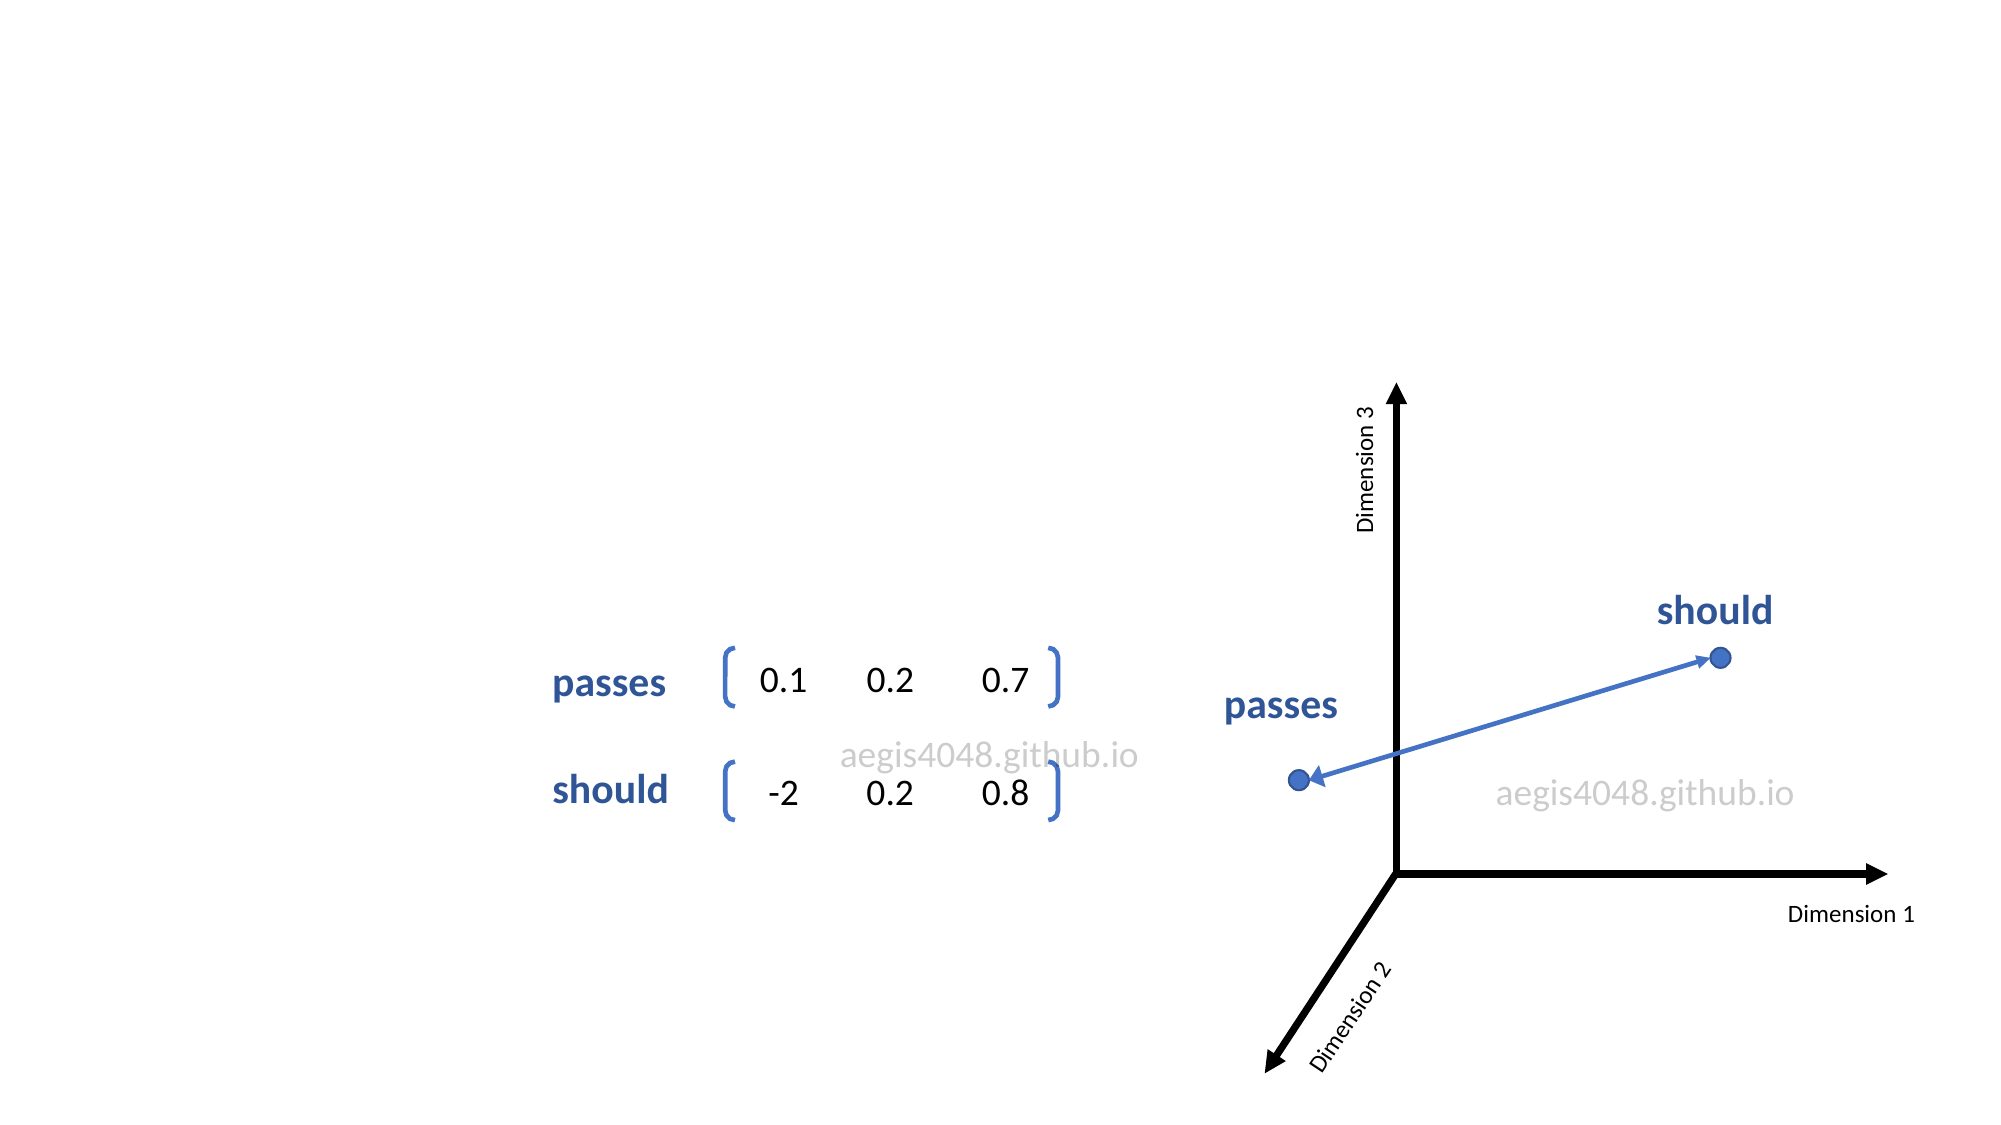

Dimension 3
should

passes

Dimension 1
Dimension 2
passes
  0.1       0.2        0.7
aegis4048.github.io
should
aegis4048.github.io
   -2        0.2        0.8